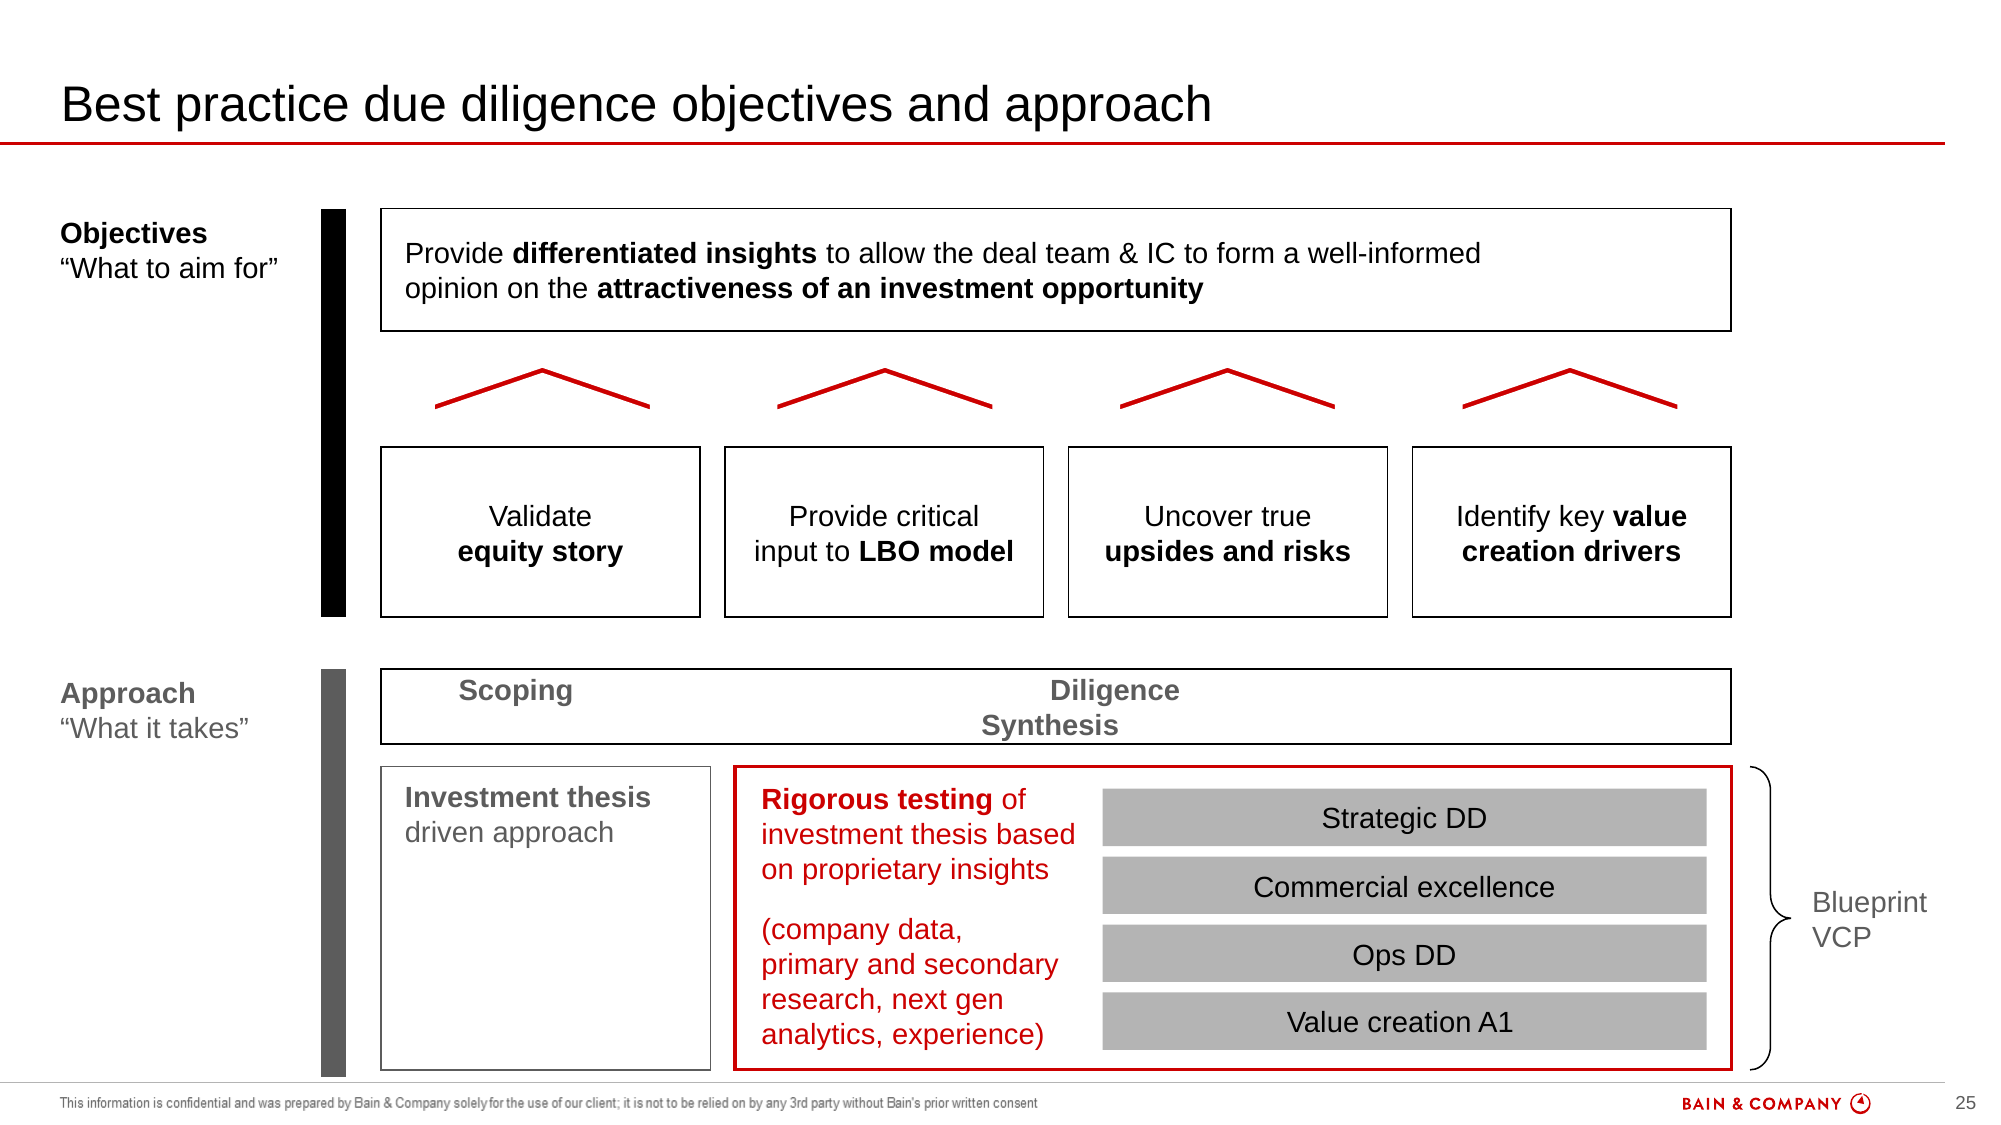

# Best practice due diligence objectives and approach
overall_1_131855444535130021 columns_2_131878850267198094 4_1_131855447417650777 7_1_131855447417650777

Provide differentiated insights to allow the deal team & IC to form a well-informed
opinion on the attractiveness of an investment opportunity
Objectives
“What to aim for”

Validate
equity story
Provide critical
input to LBO model
Uncover true
upsides and risks
Identify key value creation drivers
Approach
“What it takes”
 Scoping 				Diligence 				Synthesis
Investment thesis driven approach

Rigorous testing of investment thesis based on proprietary insights
(company data,
primary and secondary research, next gen analytics, experience)
Strategic DD
Blueprint
VCP
Commercial excellence
Ops DD
Value creation A1